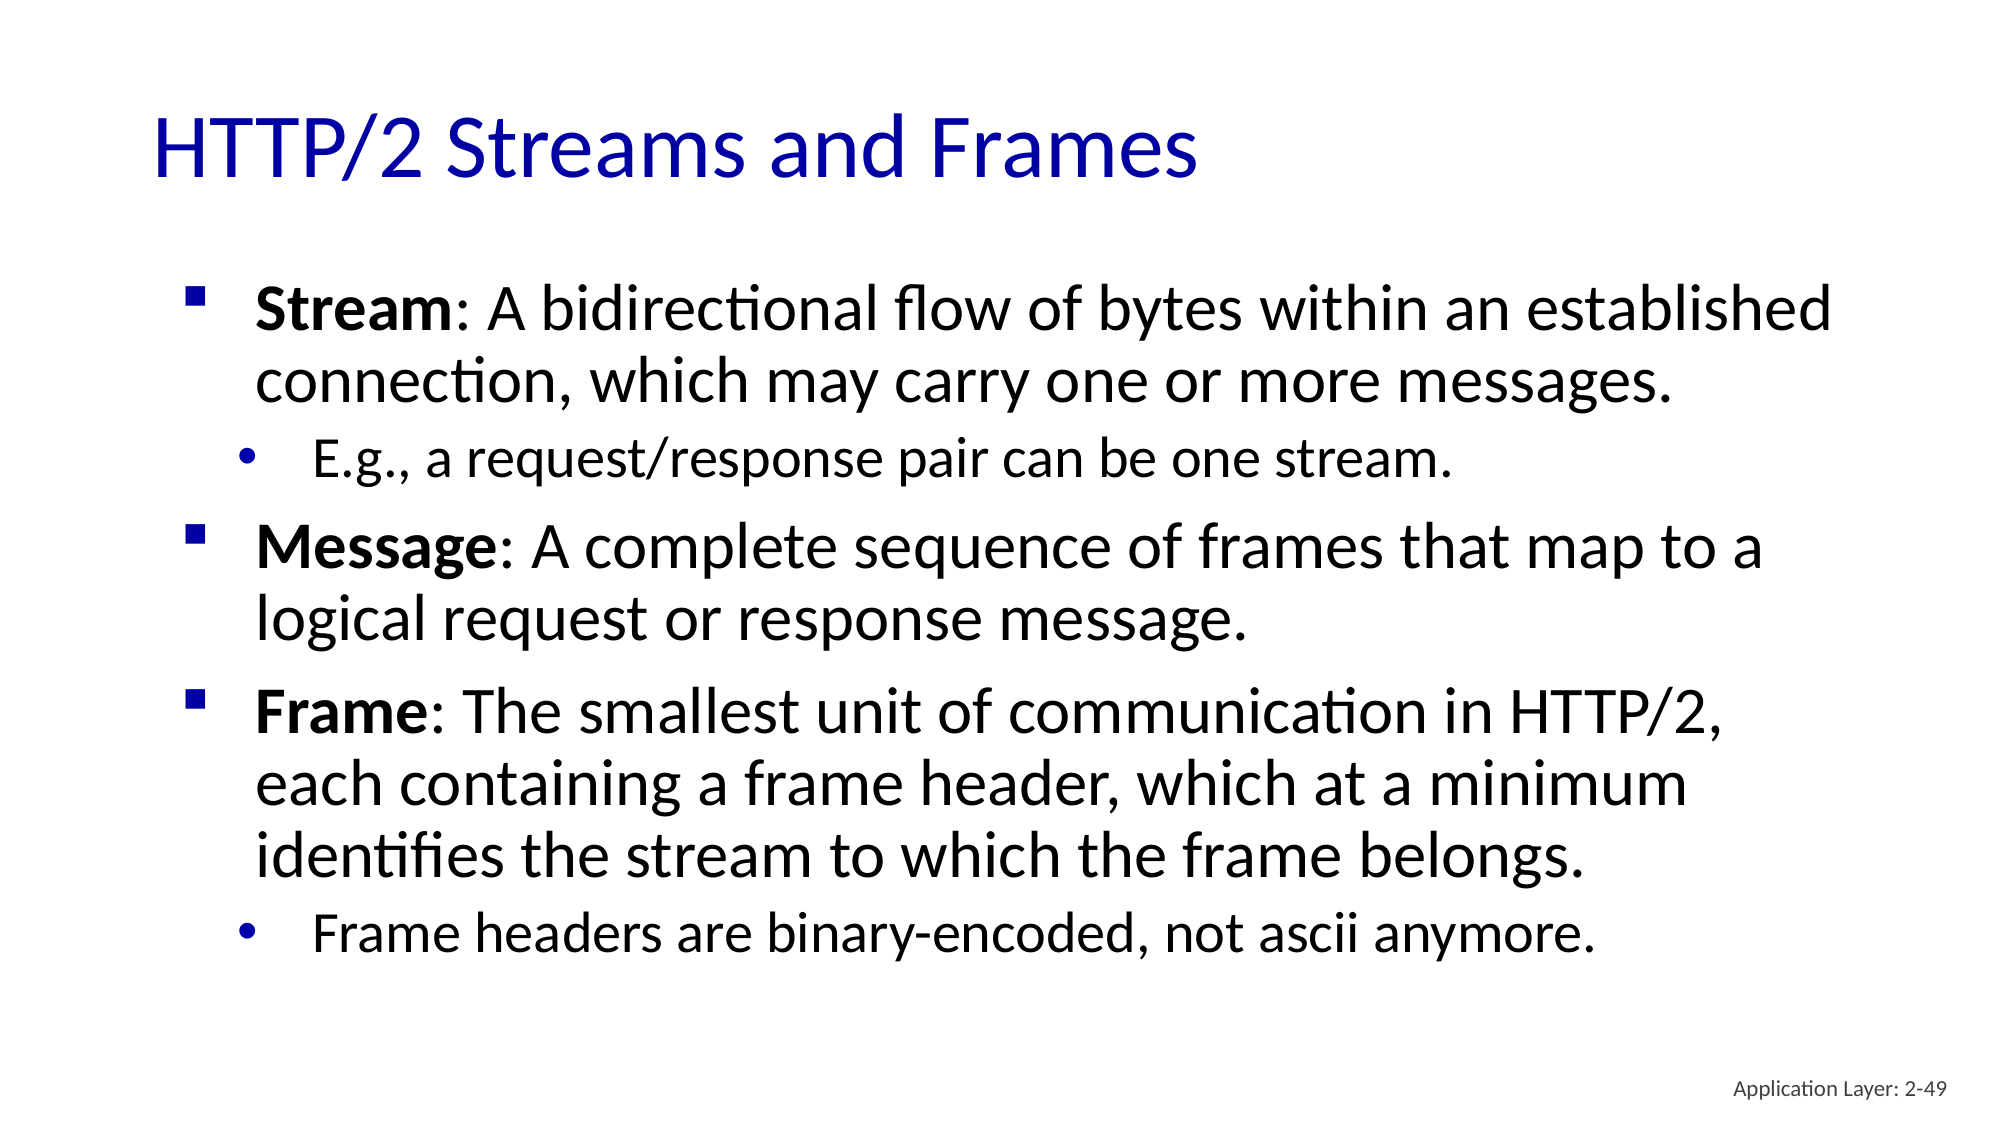

# HTTP/2 Streams and Frames
Stream: A bidirectional flow of bytes within an established connection, which may carry one or more messages.
E.g., a request/response pair can be one stream.
Message: A complete sequence of frames that map to a logical request or response message.
Frame: The smallest unit of communication in HTTP/2, each containing a frame header, which at a minimum identifies the stream to which the frame belongs.
Frame headers are binary-encoded, not ascii anymore.

Application Layer: 2-49